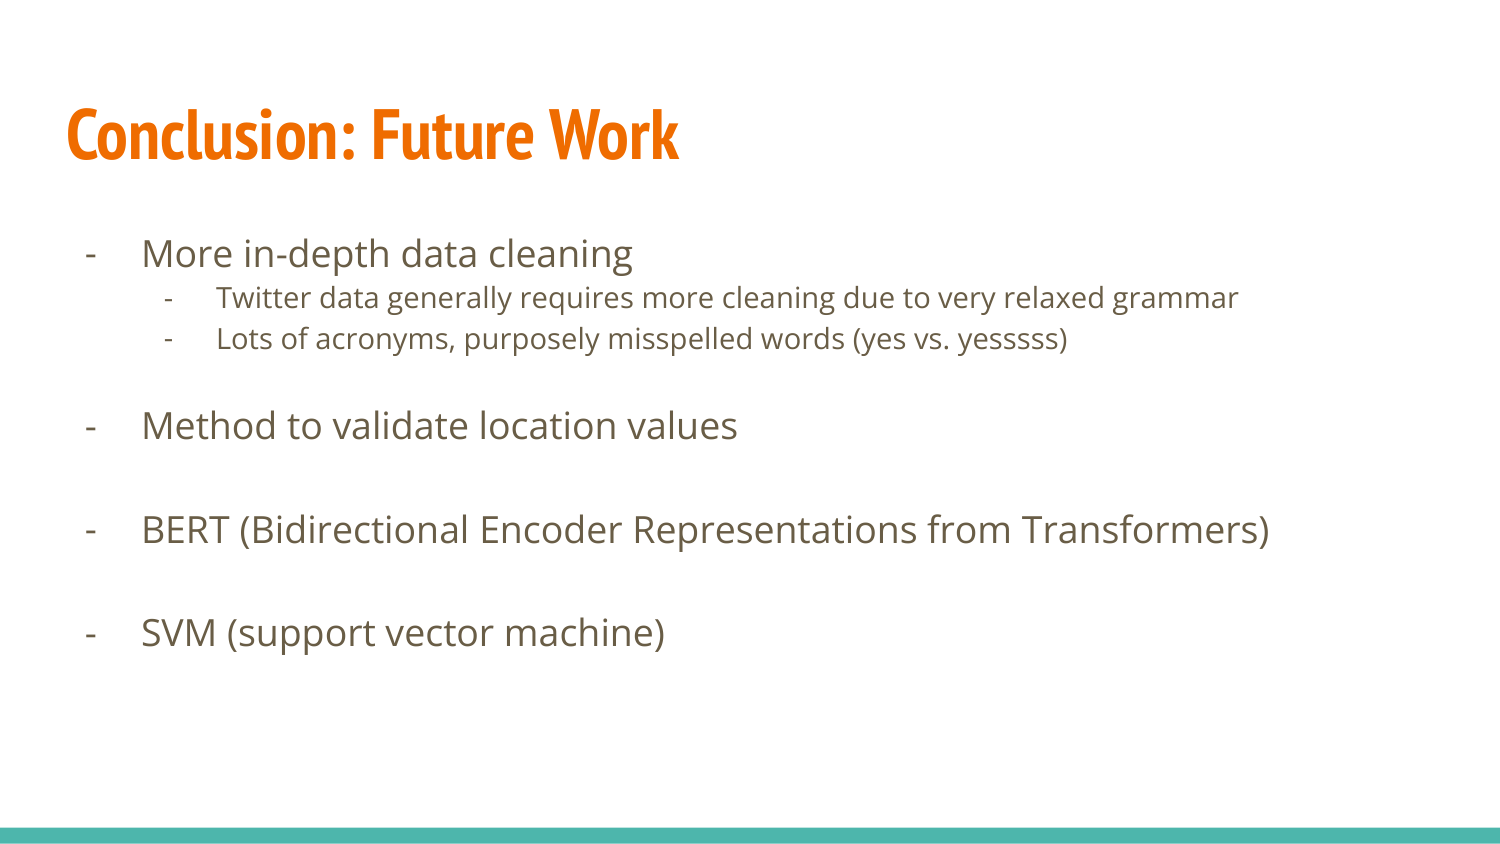

# Conclusion: Future Work
More in-depth data cleaning
Twitter data generally requires more cleaning due to very relaxed grammar
Lots of acronyms, purposely misspelled words (yes vs. yesssss)
Method to validate location values
BERT (Bidirectional Encoder Representations from Transformers)
SVM (support vector machine)